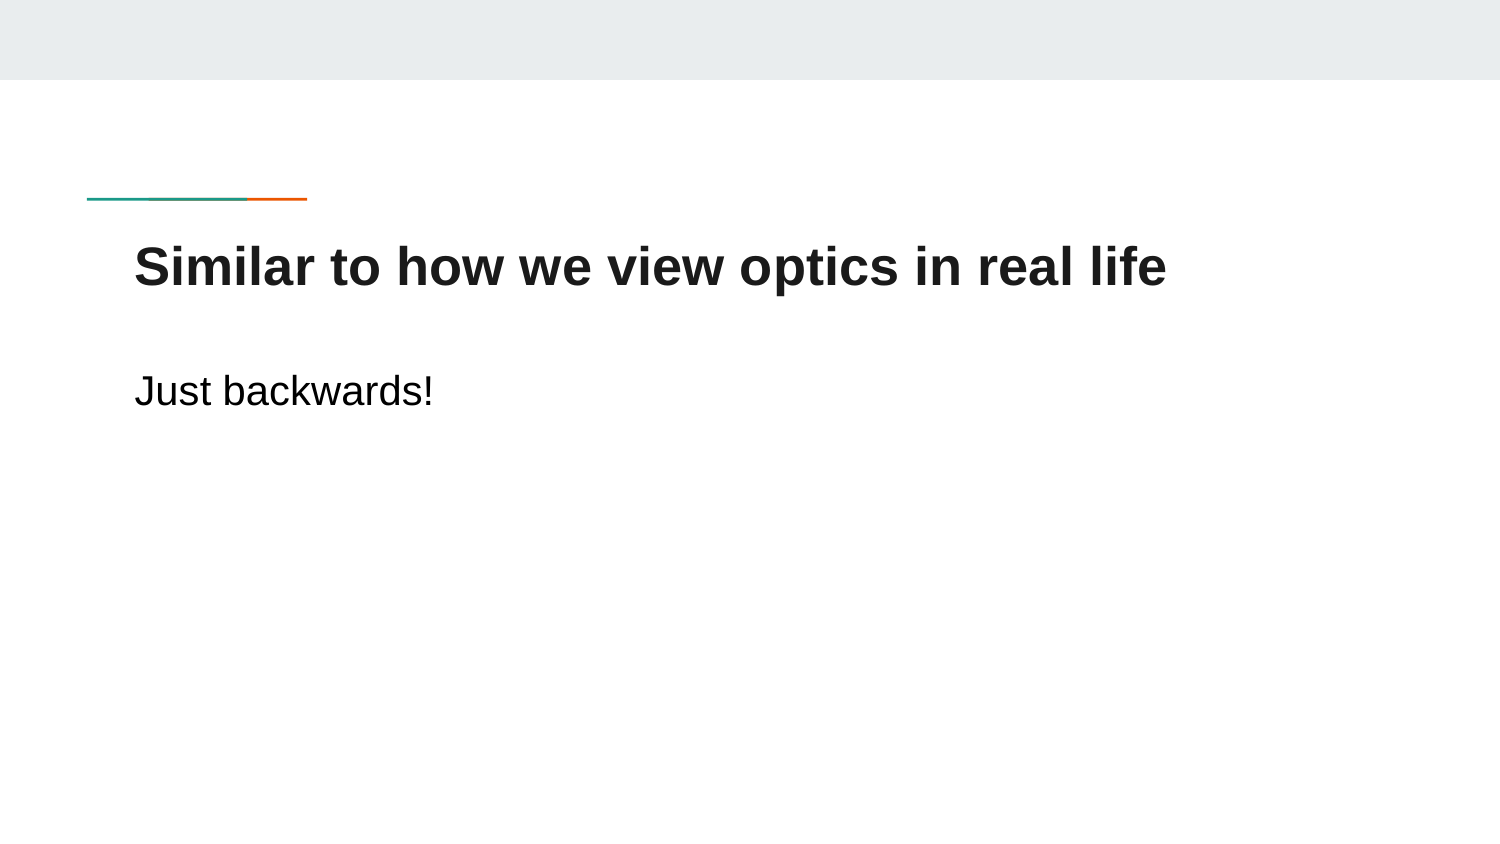

# Similar to how we view optics in real life
Just backwards!